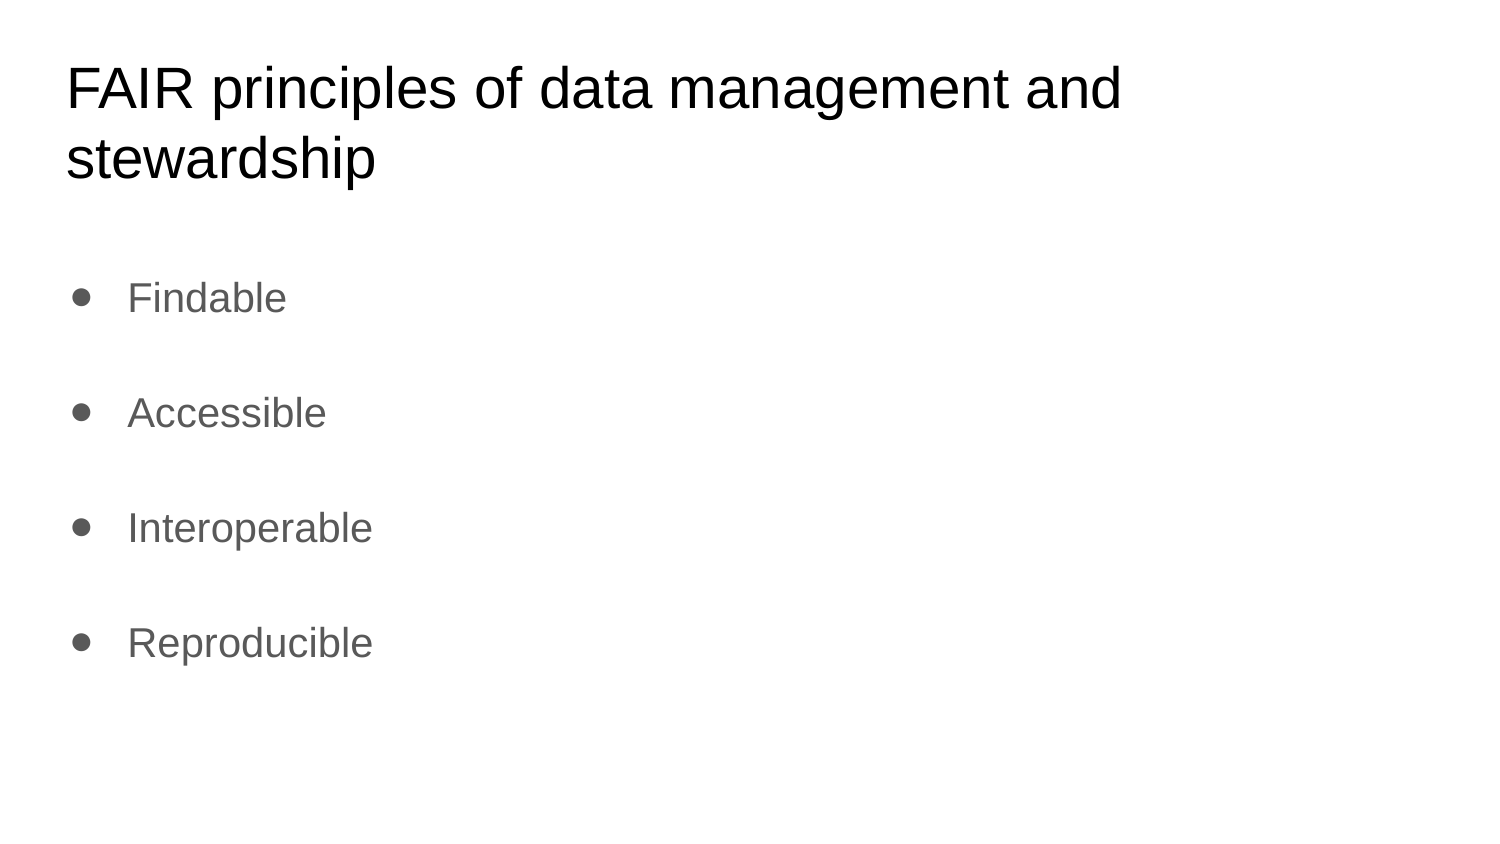

# FAIR principles of data management and stewardship
Findable

Accessible

Interoperable

Reproducible